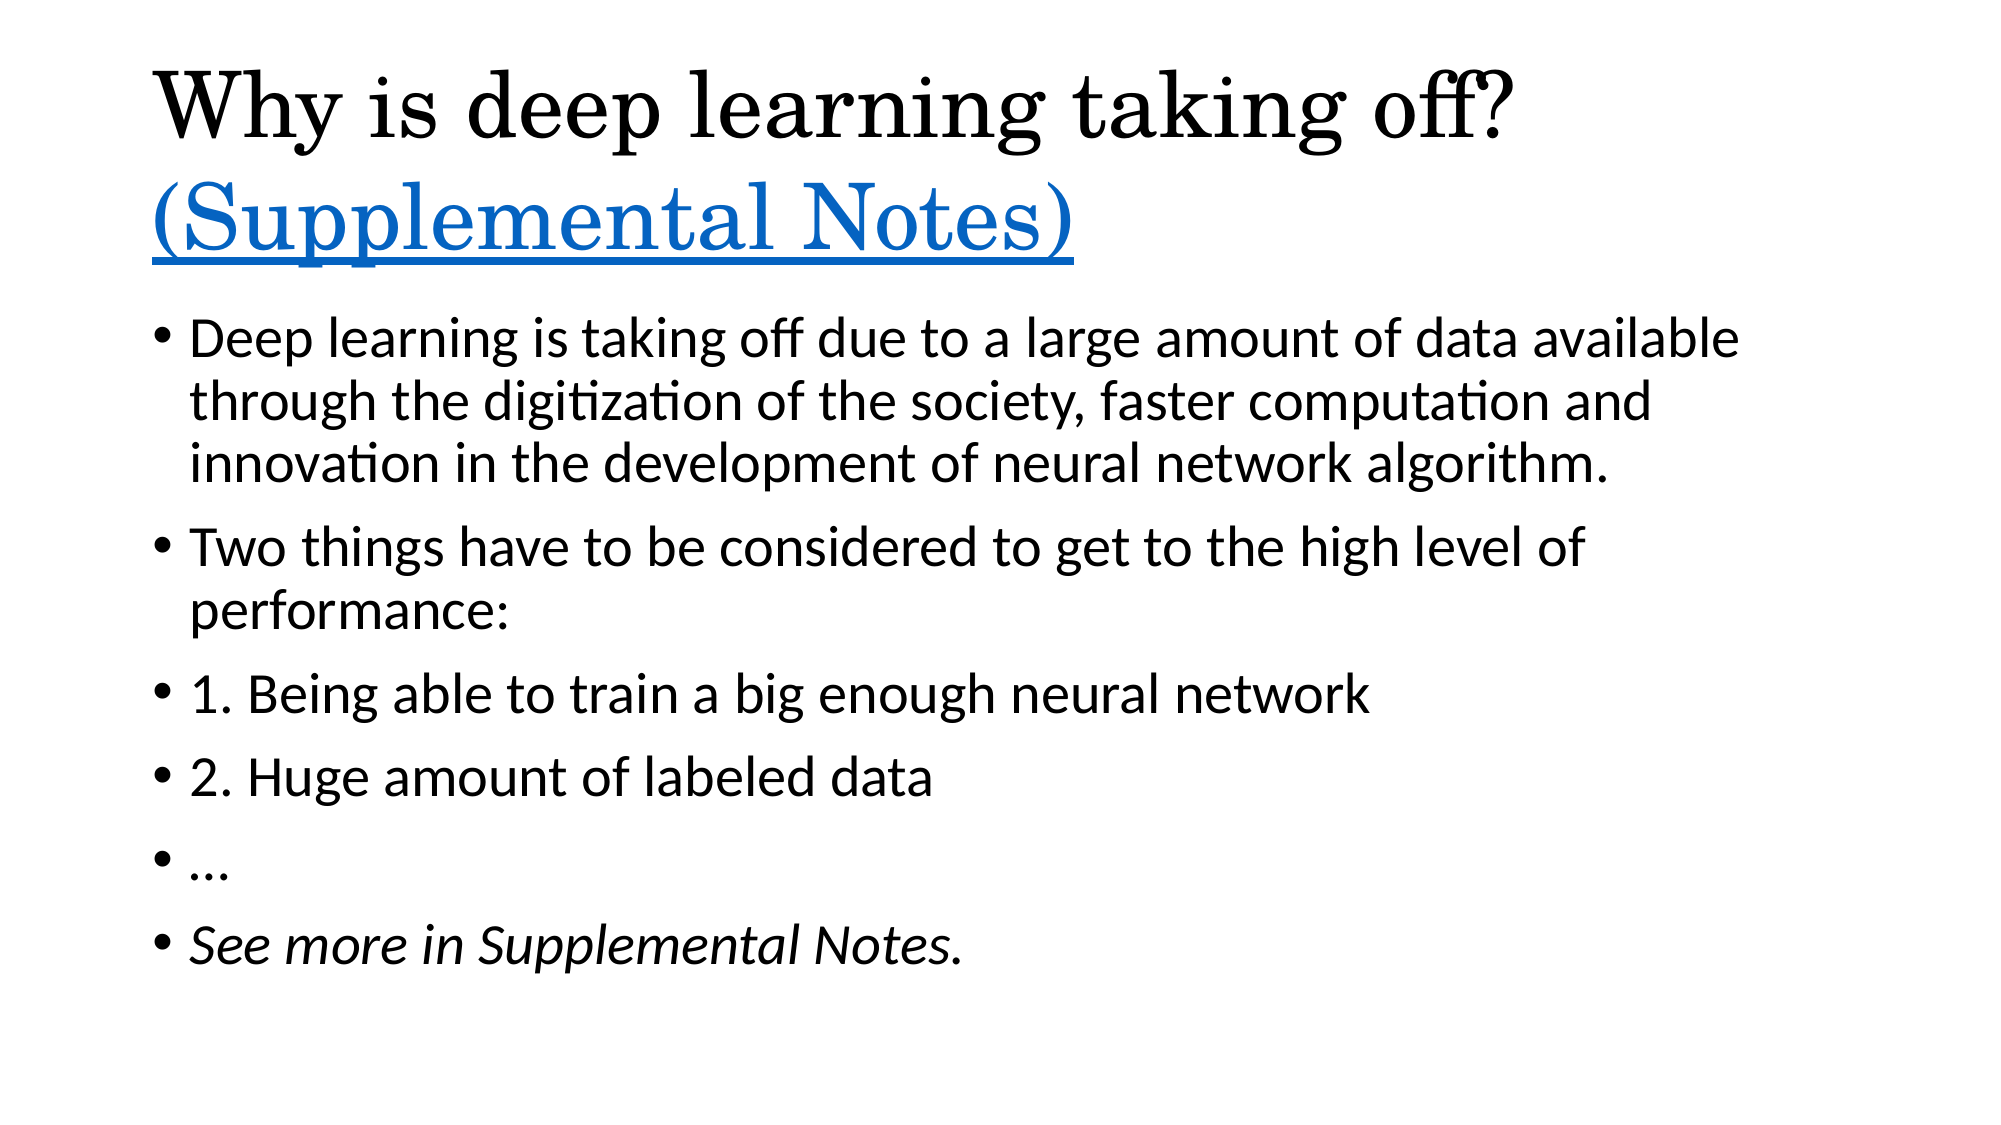

# Why is deep learning taking off? (Supplemental Notes)
Deep learning is taking off due to a large amount of data available through the digitization of the society, faster computation and innovation in the development of neural network algorithm.
Two things have to be considered to get to the high level of performance:
1. Being able to train a big enough neural network
2. Huge amount of labeled data
…
See more in Supplemental Notes.